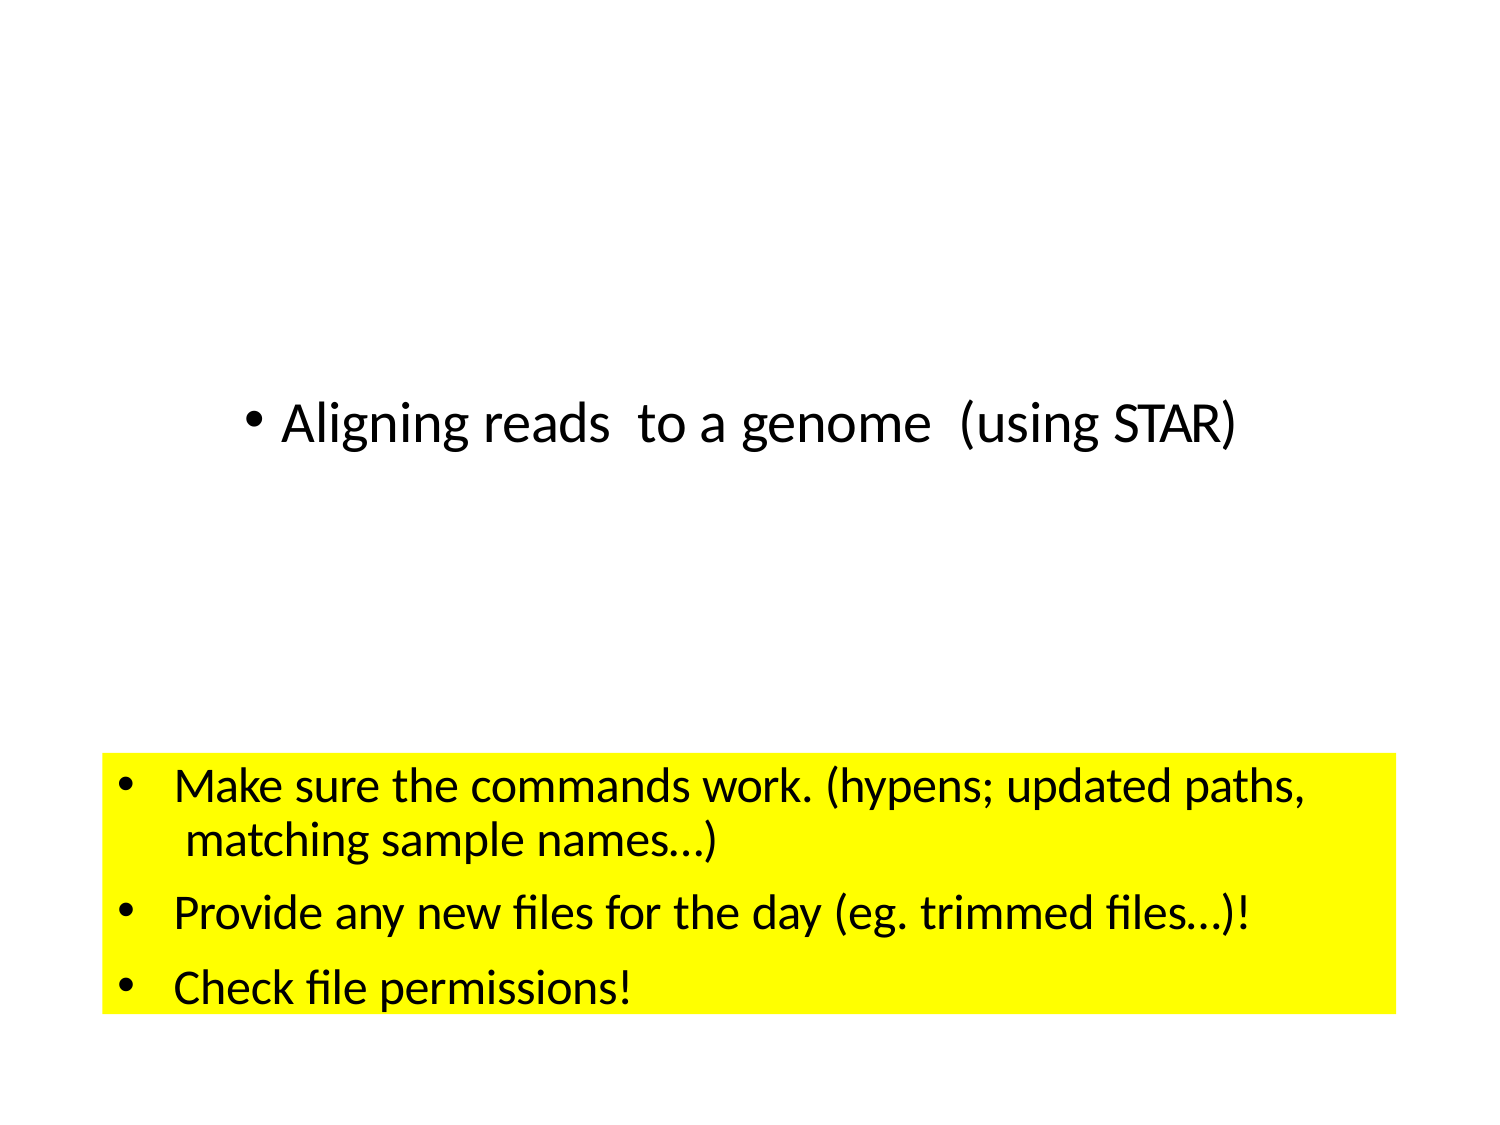

Aligning reads  to a genome  (using STAR)
Make sure the commands work. (hypens; updated paths,  matching sample names…)
Provide any new files for the day (eg. trimmed files…)!
Check file permissions!